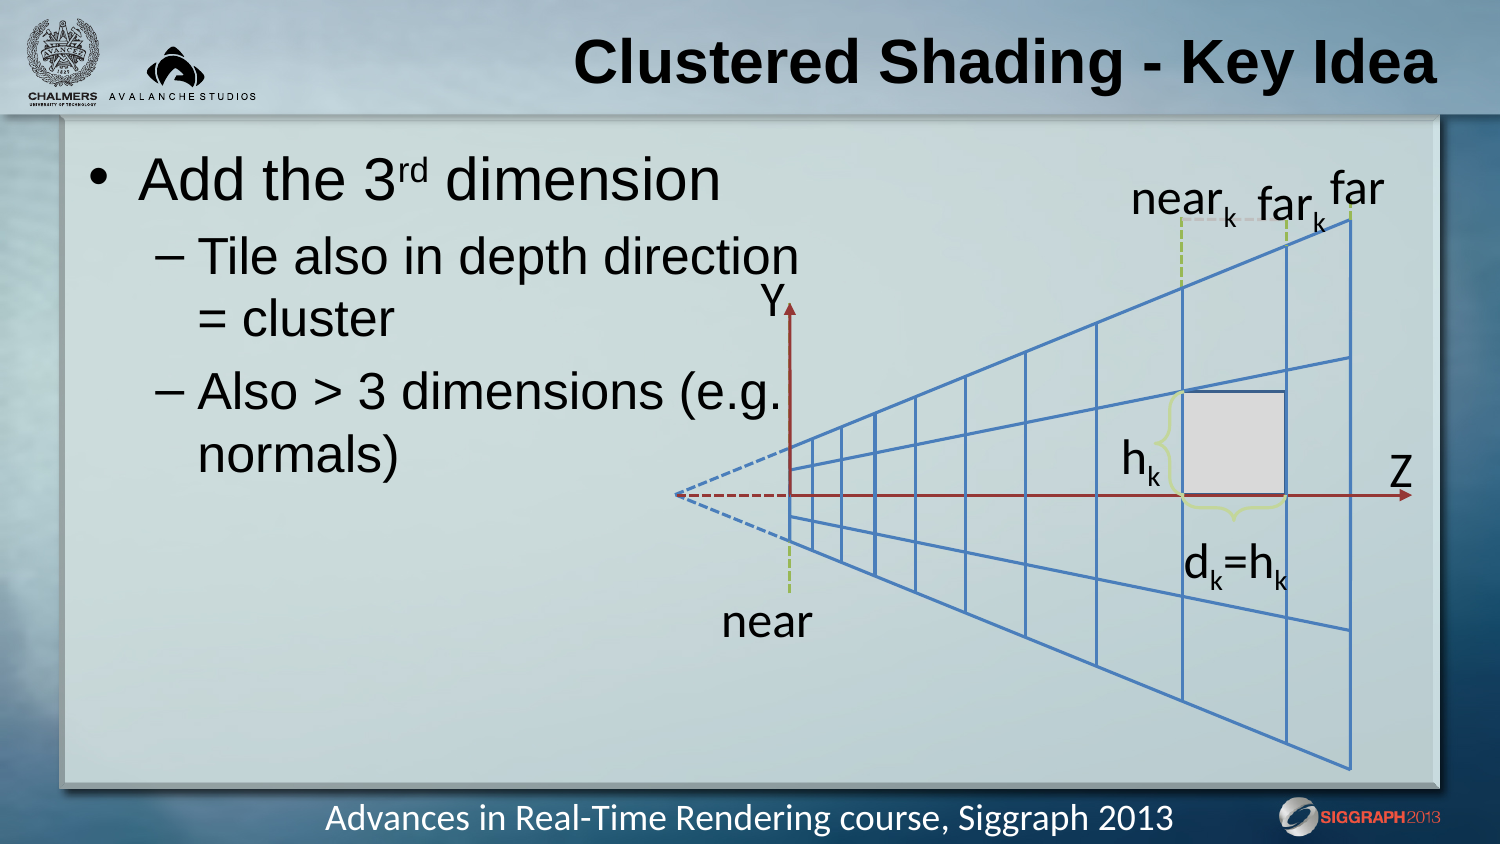

# Clustered Shading - Key Idea
Add the 3rd dimension
Tile also in depth direction = cluster
Also > 3 dimensions (e.g. normals)
far
neark
fark
Y

hk
Z

dk=hk
near